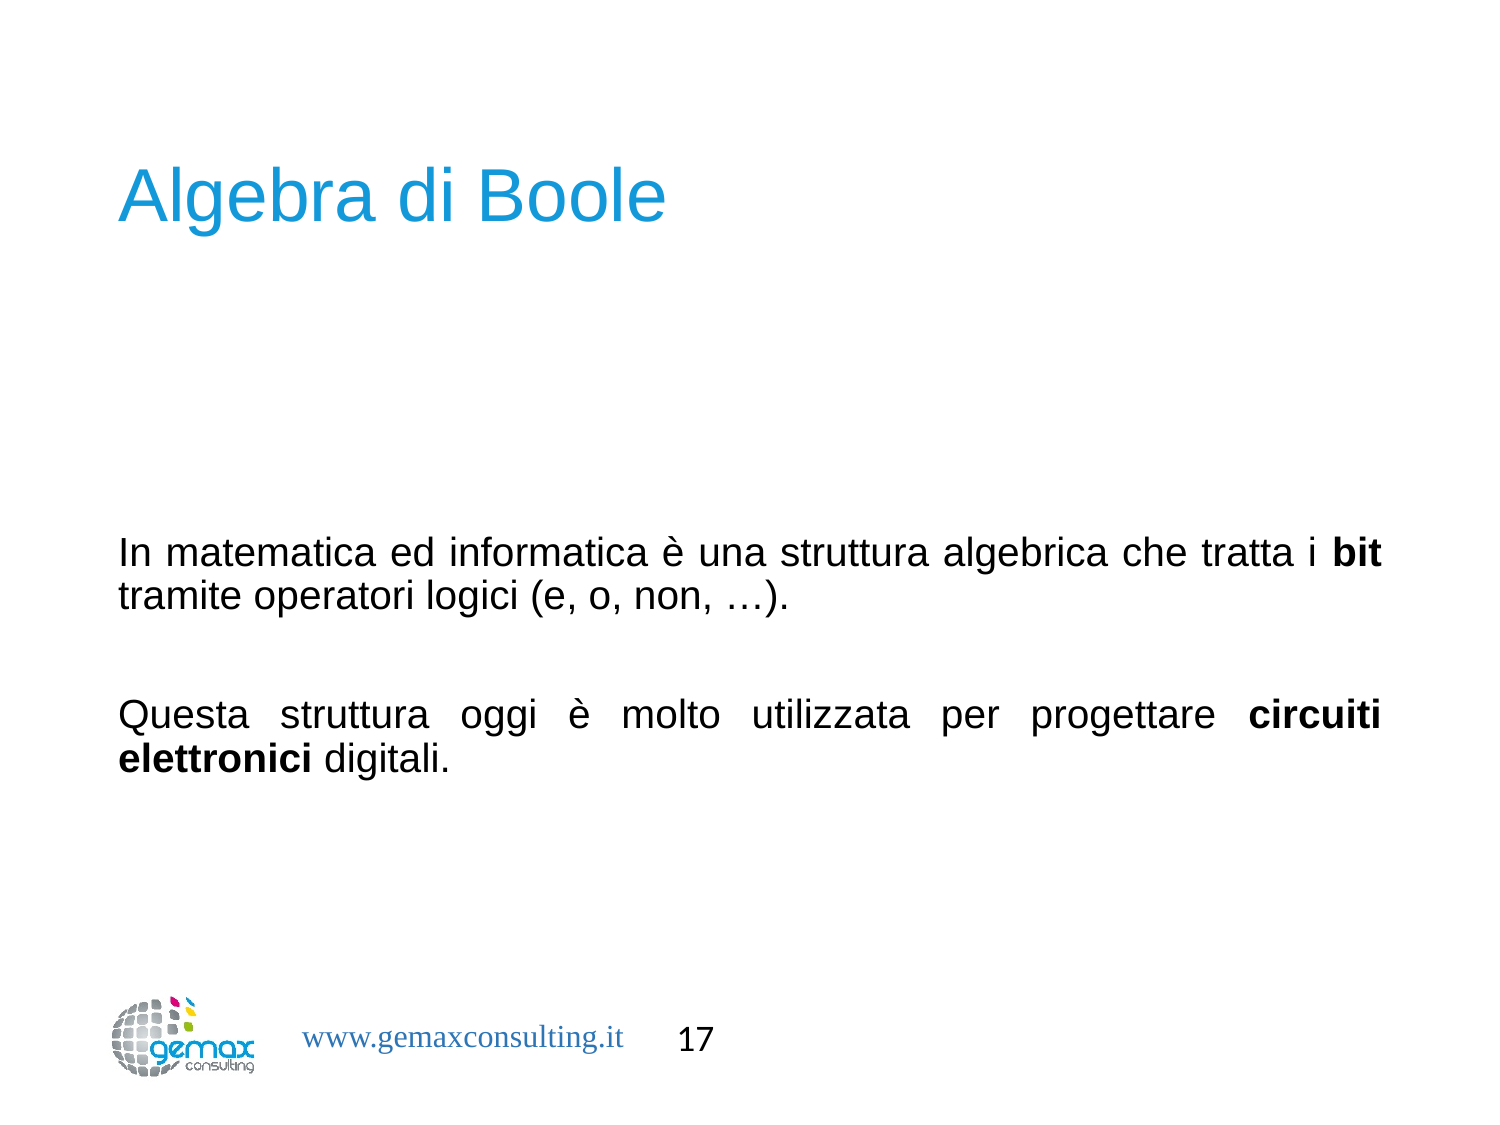

# Algebra di Boole
In matematica ed informatica è una struttura algebrica che tratta i bit tramite operatori logici (e, o, non, …).

Questa struttura oggi è molto utilizzata per progettare circuiti elettronici digitali.
17